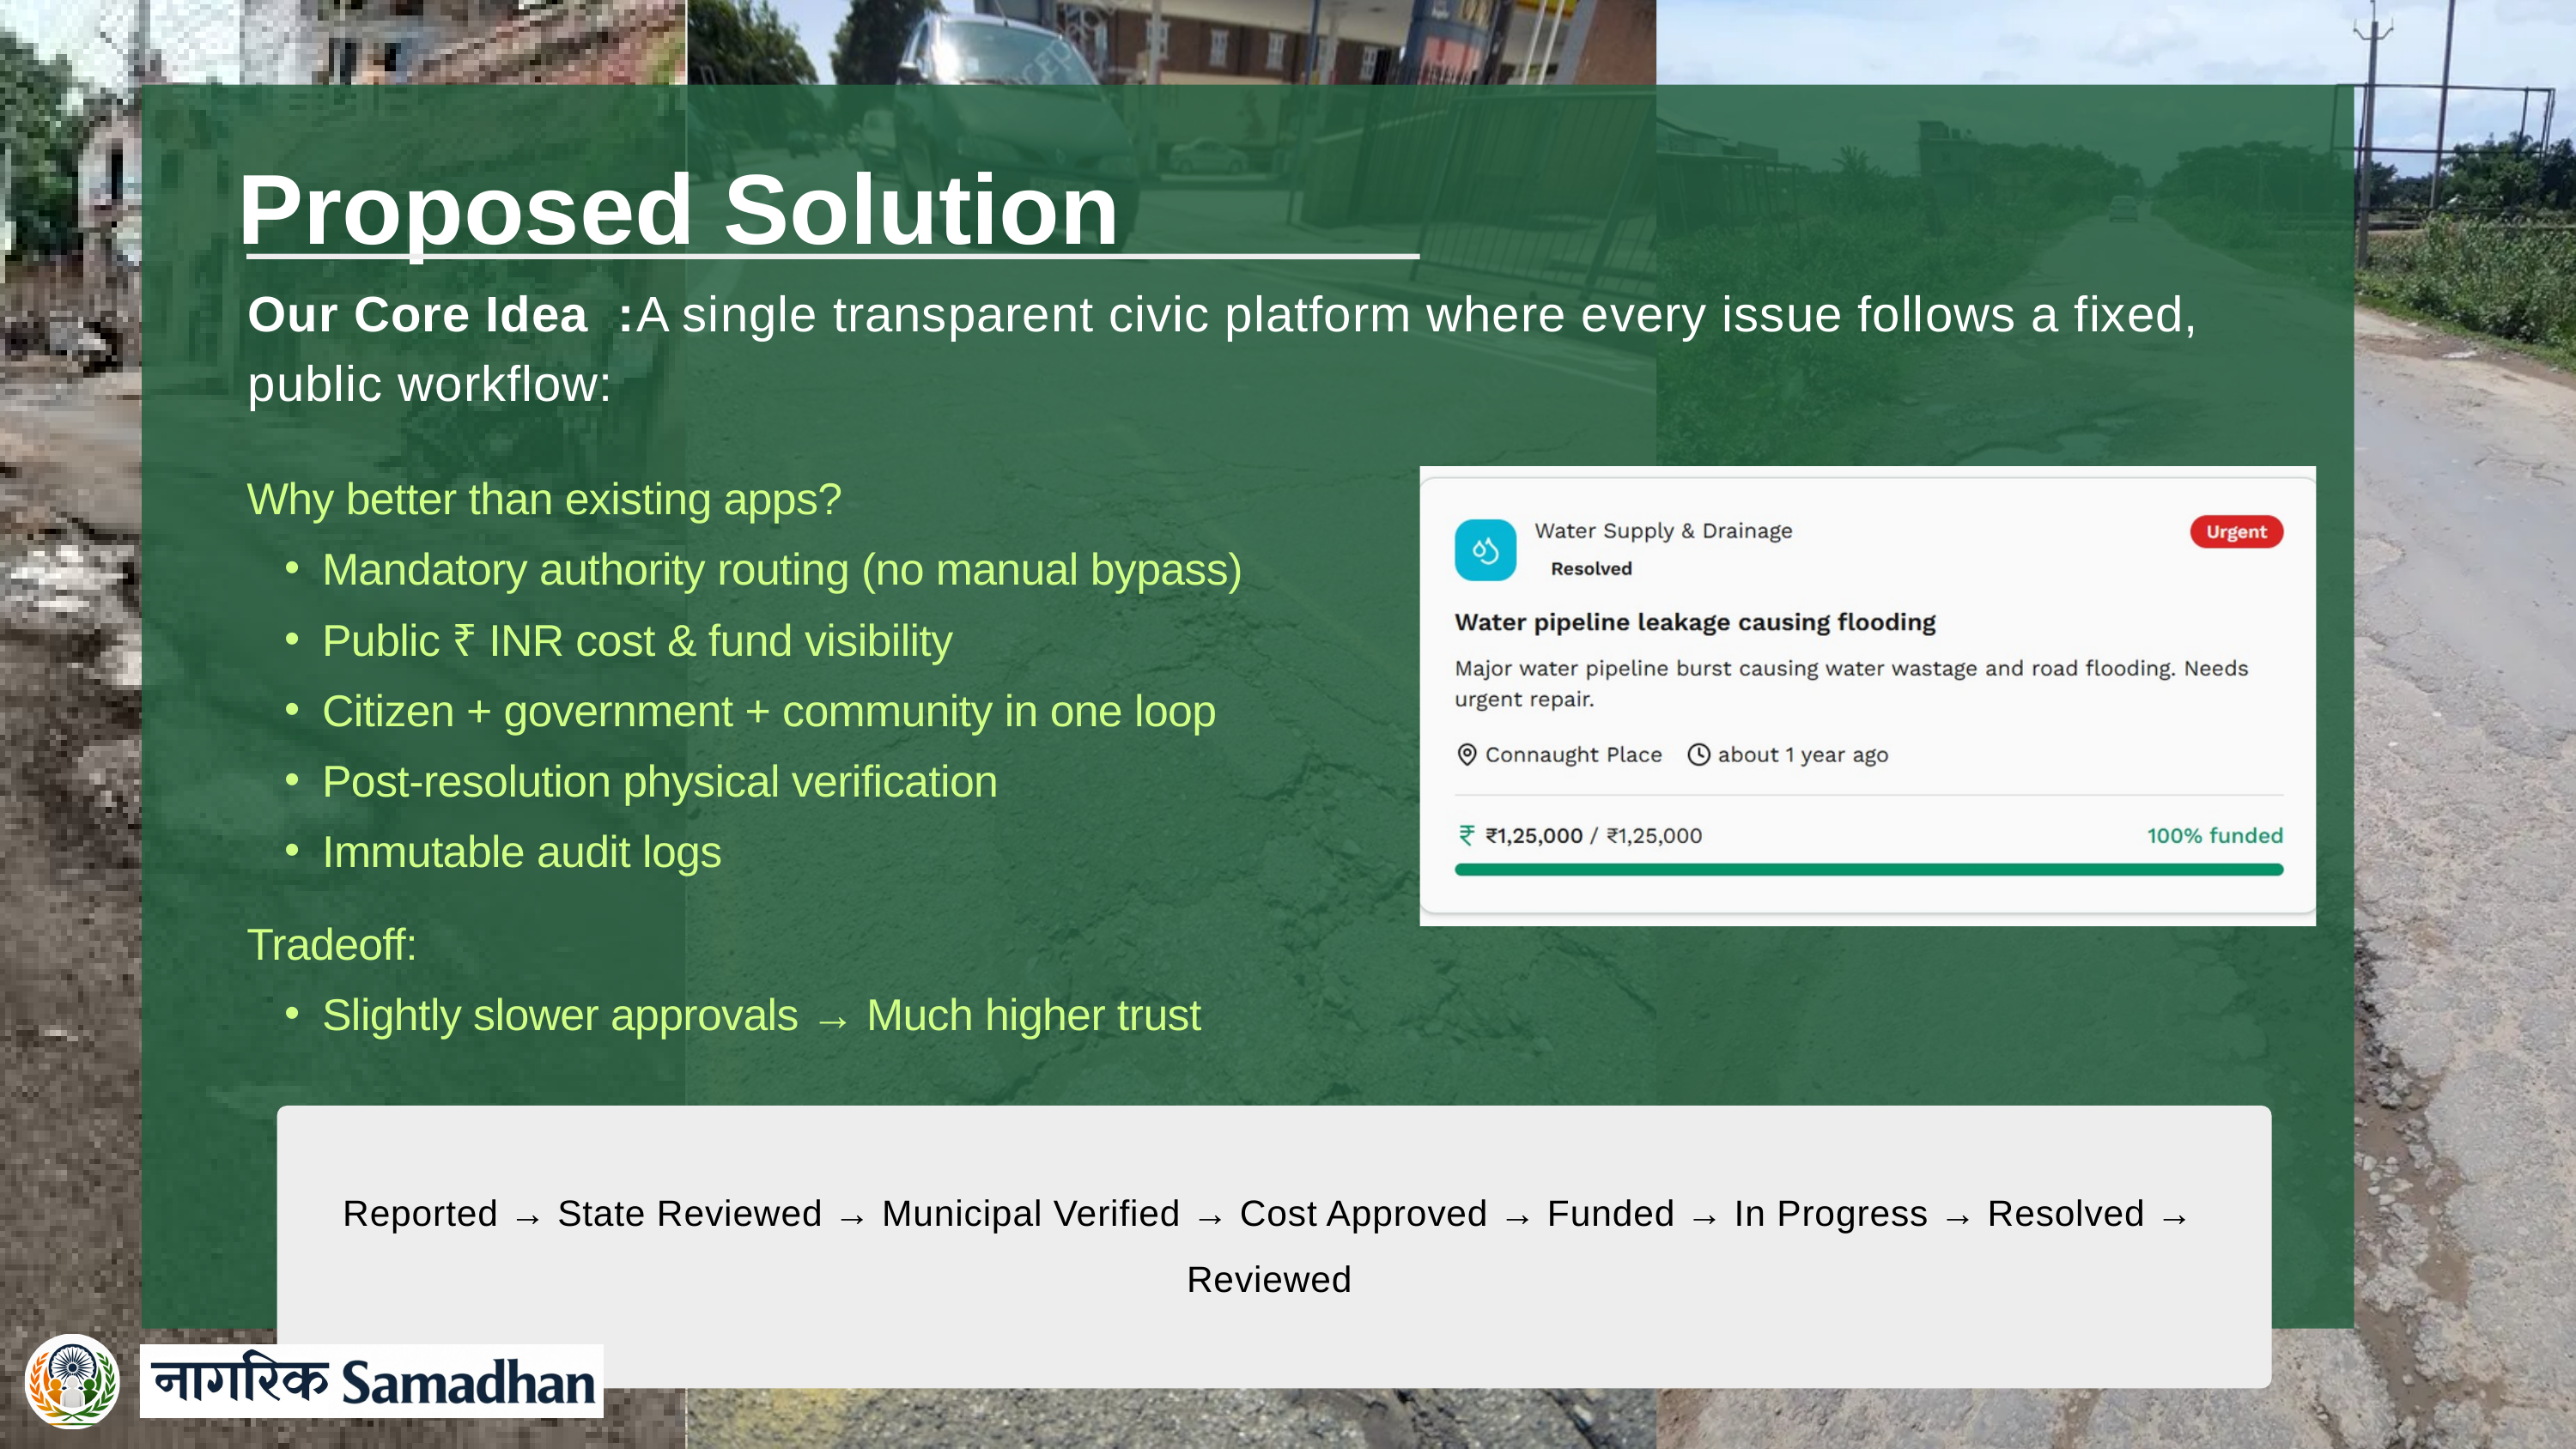

Proposed Solution
Our Core Idea  :A single transparent civic platform where every issue follows a fixed, public workflow:

Why better than existing apps?
Mandatory authority routing (no manual bypass)
Public ₹ INR cost & fund visibility
Citizen + government + community in one loop
Post-resolution physical verification
Immutable audit logs

Tradeoff:
Slightly slower approvals → Much higher trust

Reported → State Reviewed → Municipal Verified → Cost Approved → Funded → In Progress → Resolved → Reviewed